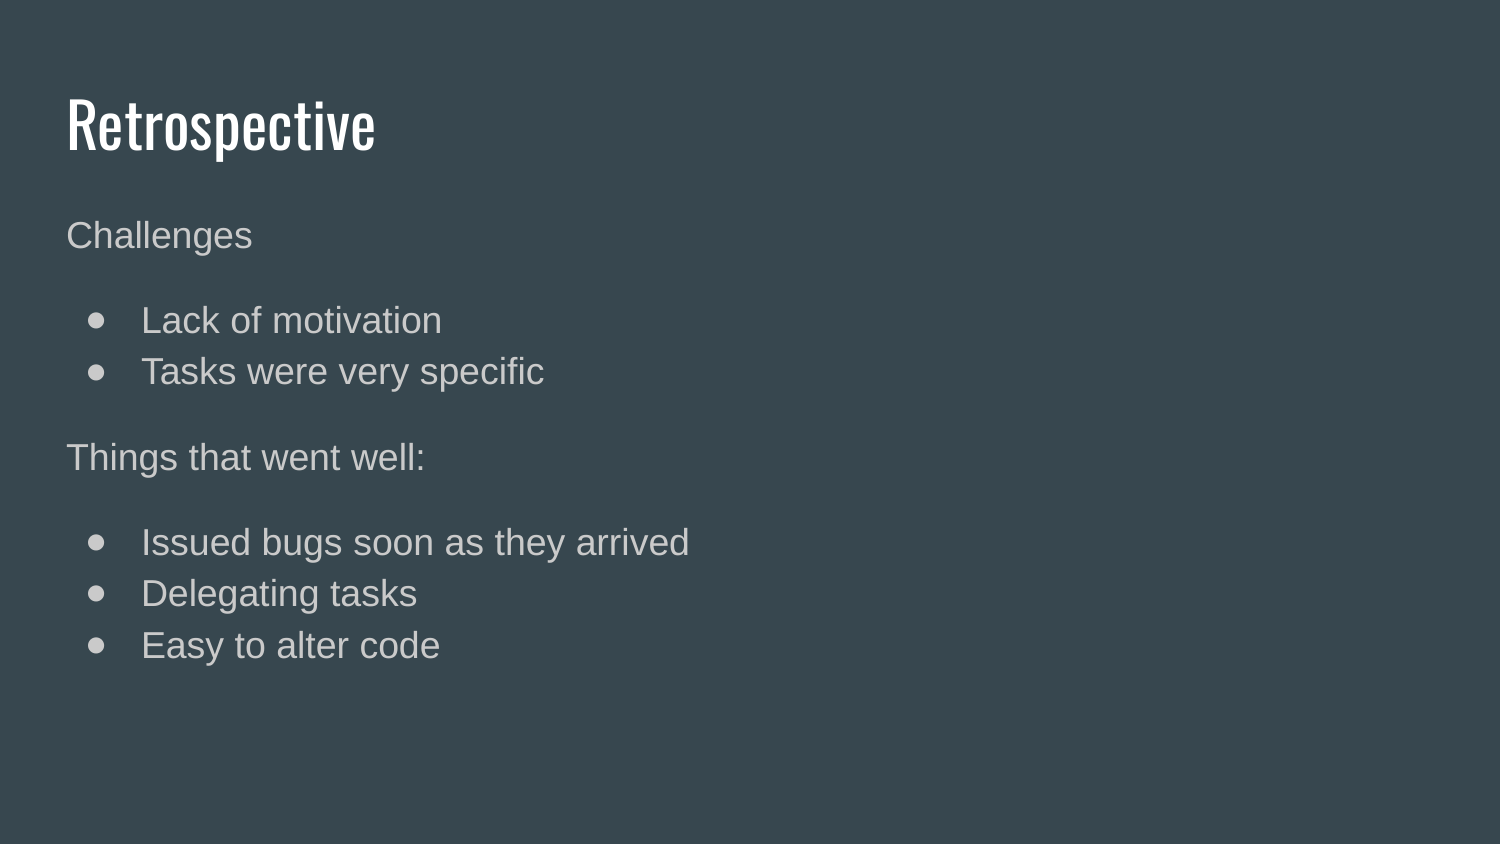

# Retrospective
Challenges
Lack of motivation
Tasks were very specific
Things that went well:
Issued bugs soon as they arrived
Delegating tasks
Easy to alter code